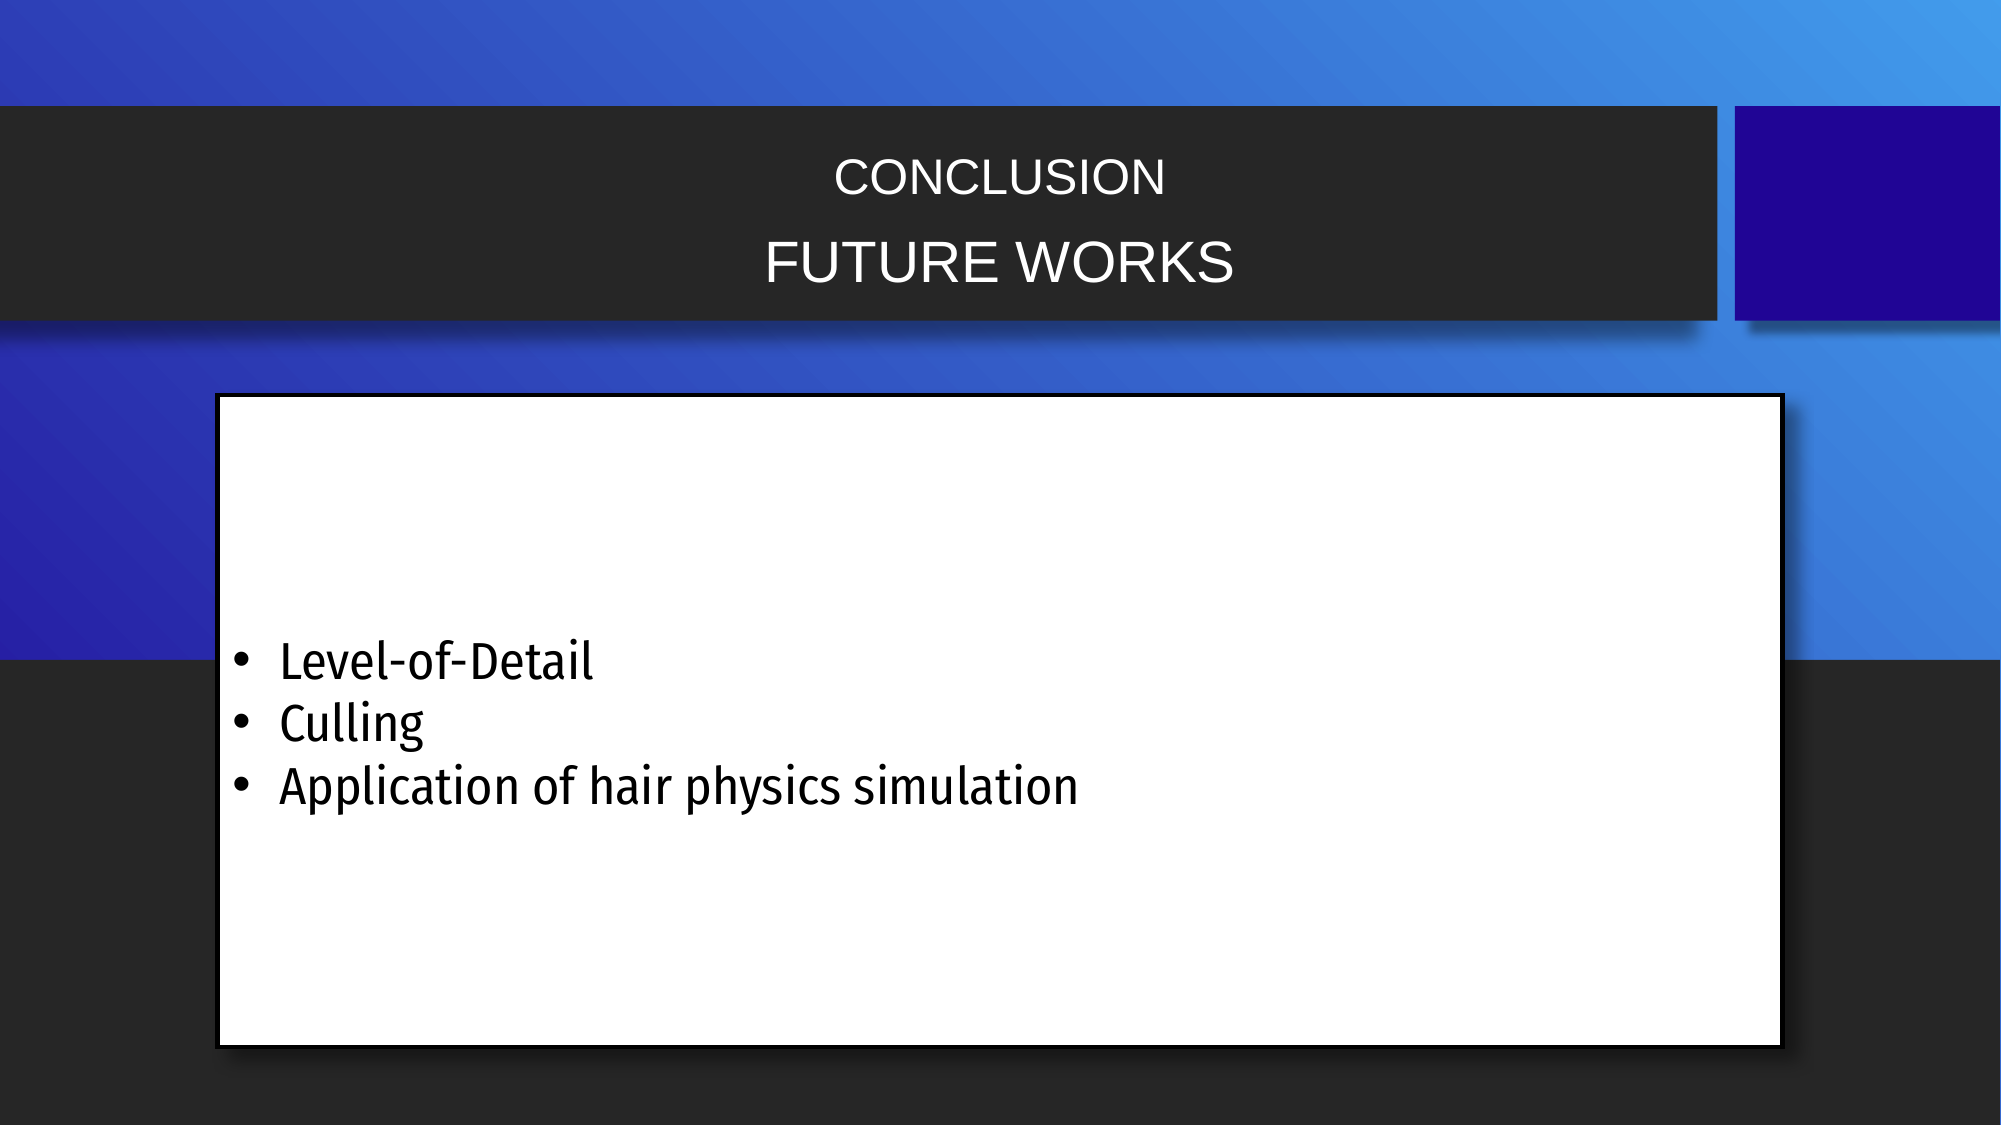

CONCLUSION
FUTURE WORKS
Level-of-Detail
Culling
Application of hair physics simulation